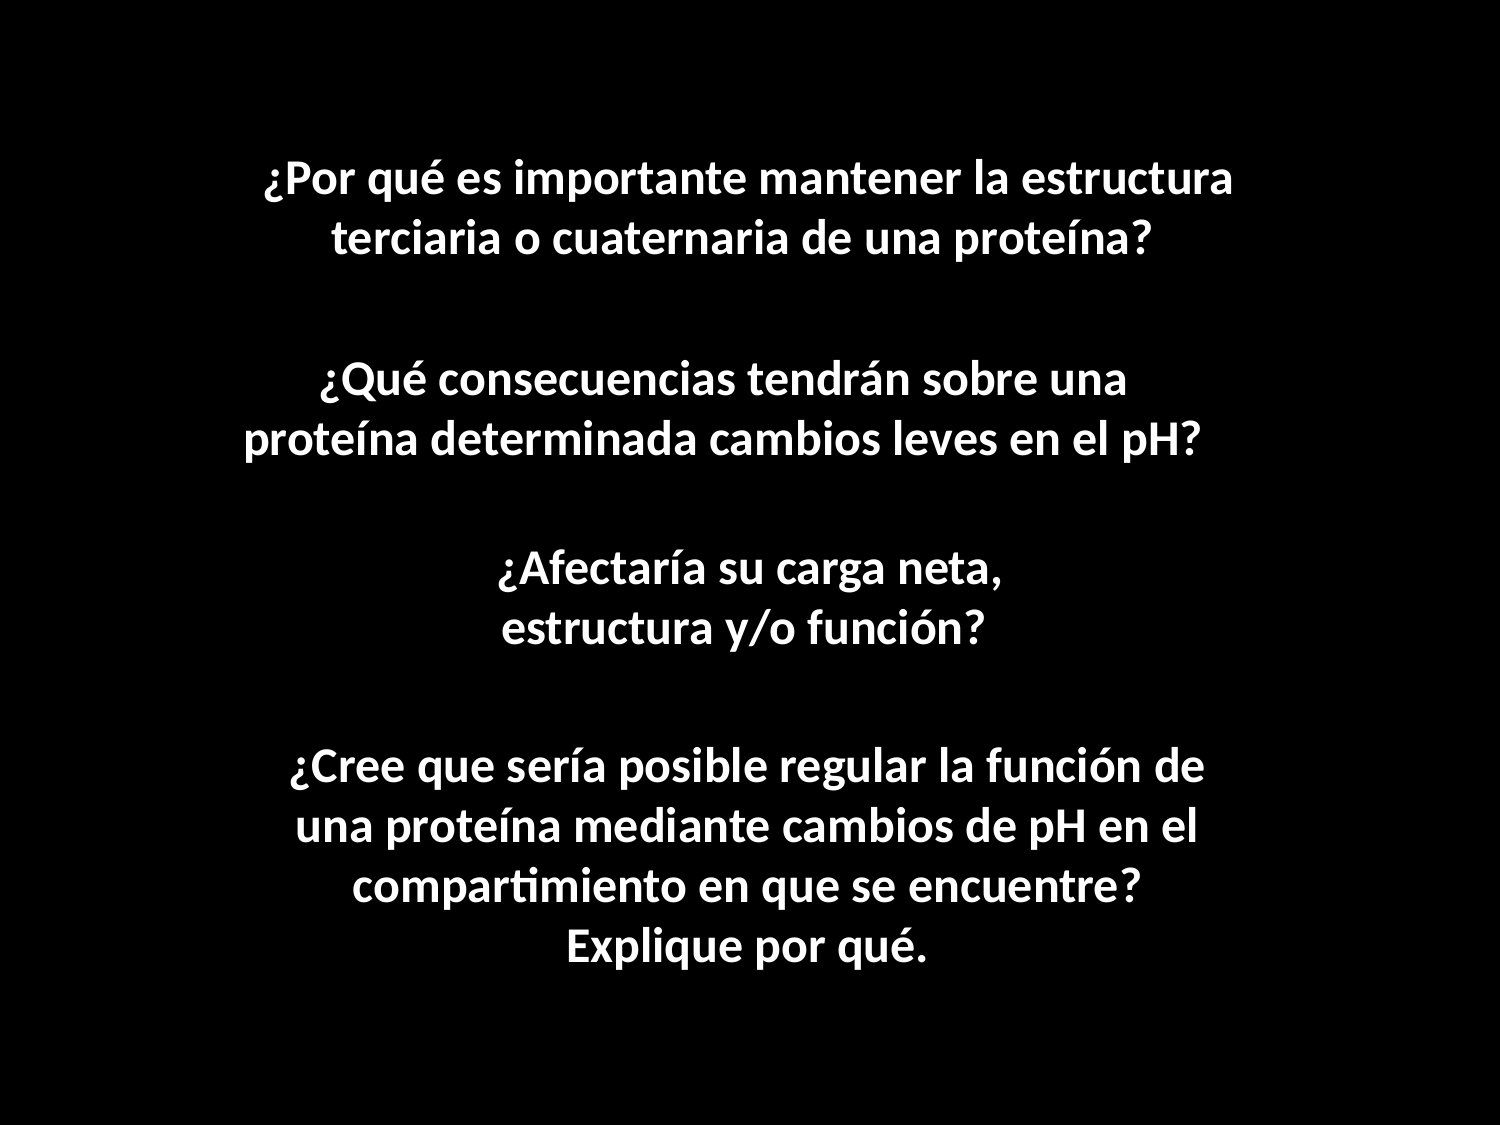

¿Por qué es importante mantener la estructura terciaria o cuaternaria de una proteína?
¿Qué consecuencias tendrán sobre una proteína determinada cambios leves en el pH?
¿Afectaría su carga neta, estructura y/o función?
¿Cree que sería posible regular la función de una proteína mediante cambios de pH en el compartimiento en que se encuentre? Explique por qué.